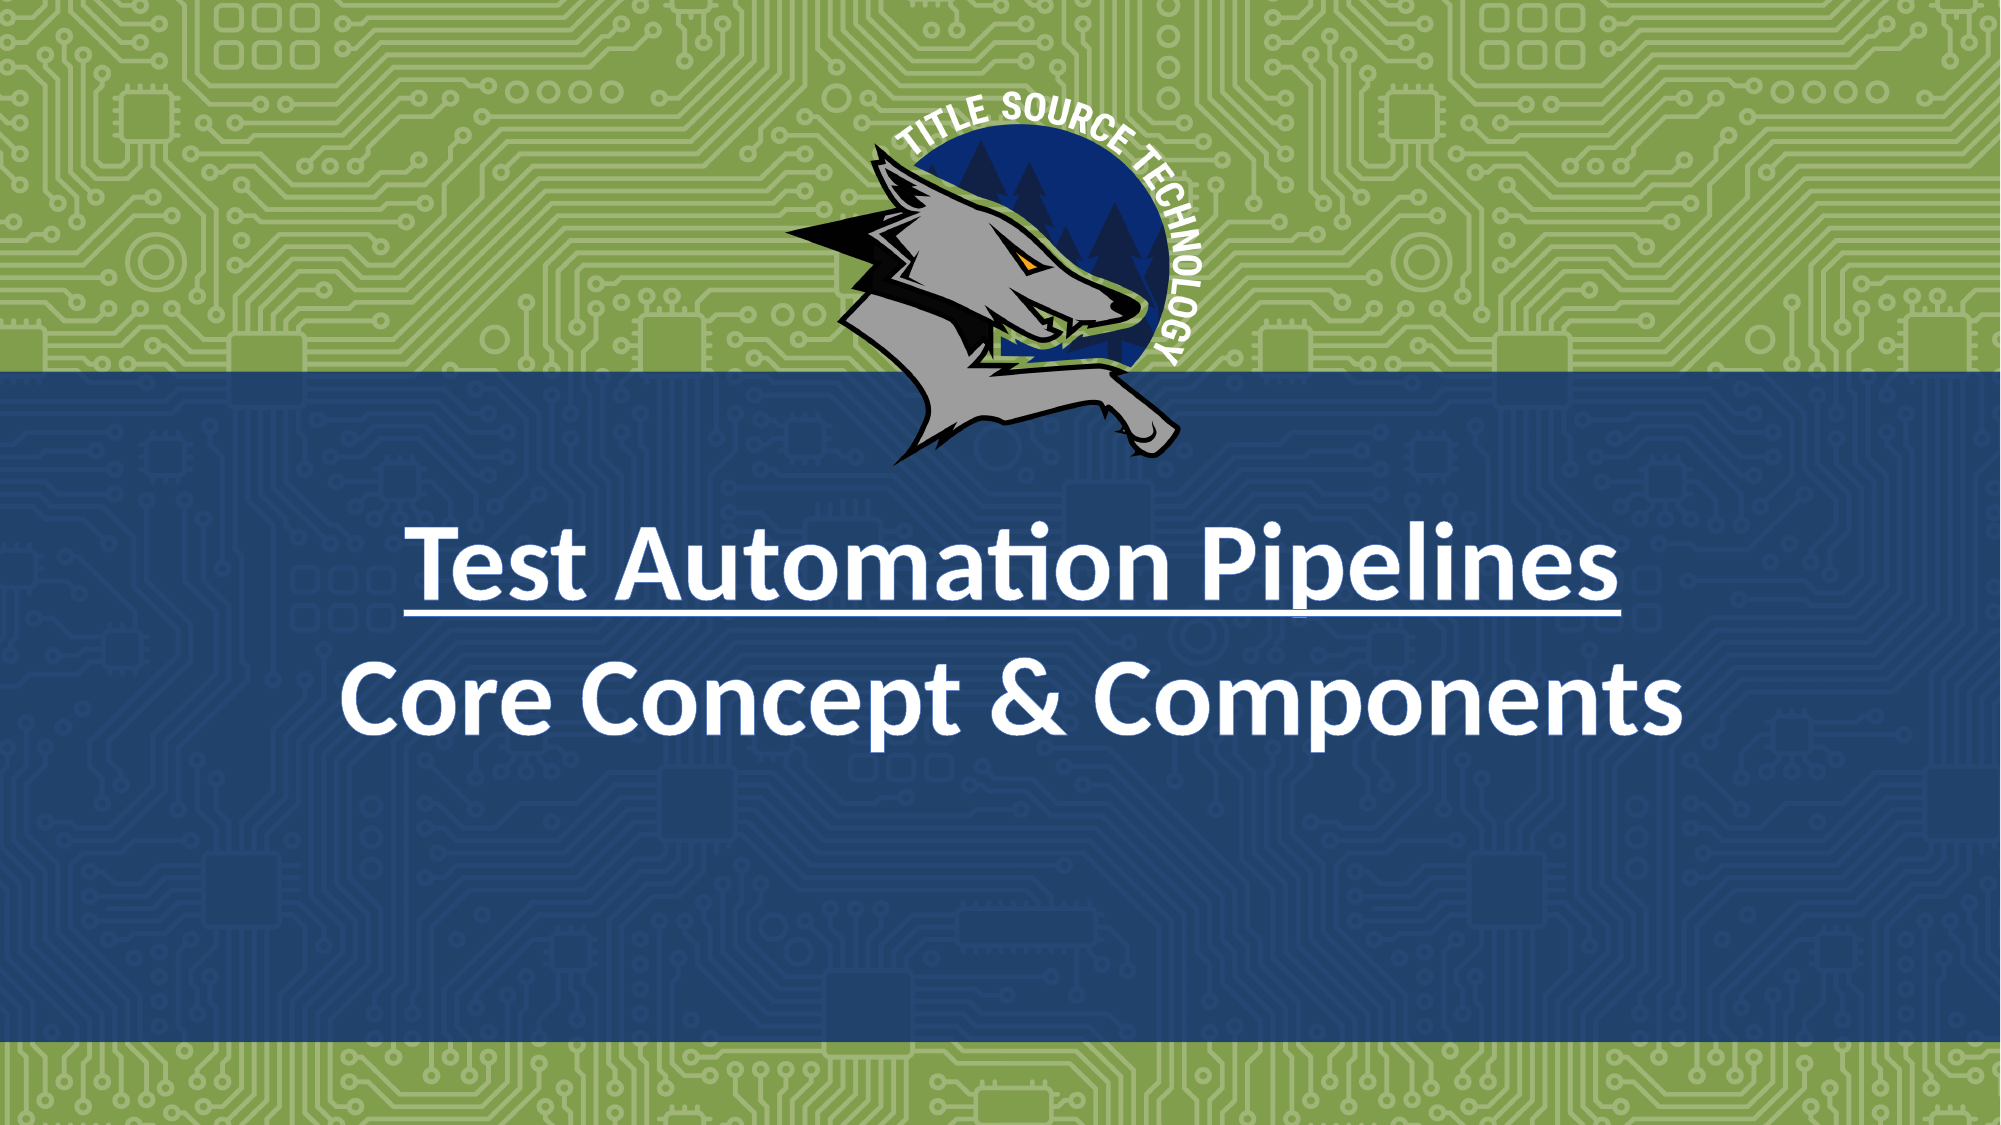

Test Automation Pipelines
Core Concept & Components